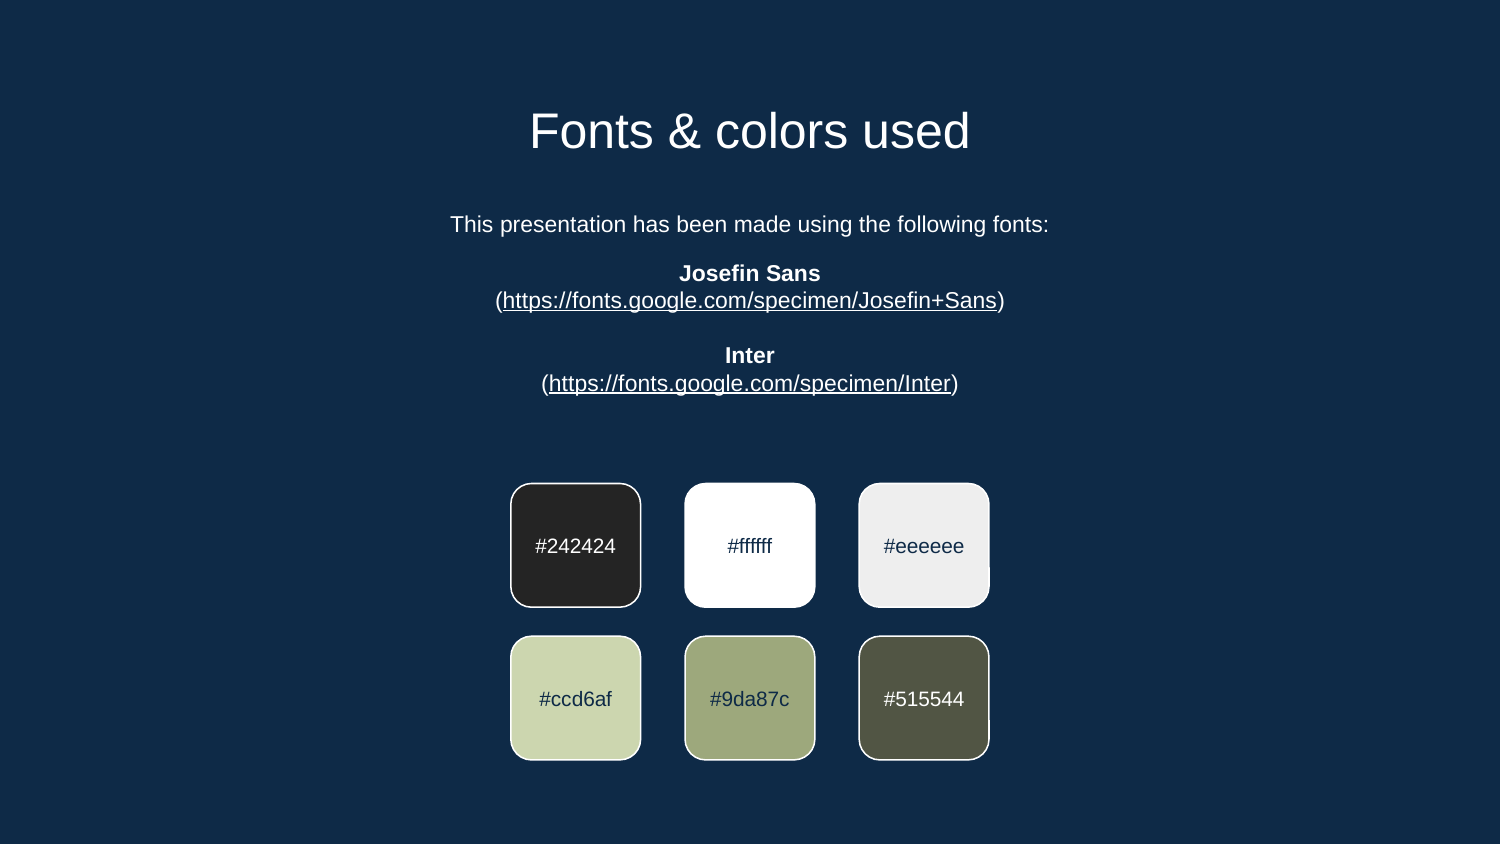

# Fonts & colors used
This presentation has been made using the following fonts:
Josefin Sans
(https://fonts.google.com/specimen/Josefin+Sans)

Inter
(https://fonts.google.com/specimen/Inter)

#242424
#ffffff
#eeeeee

#ccd6af
#9da87c
#515544